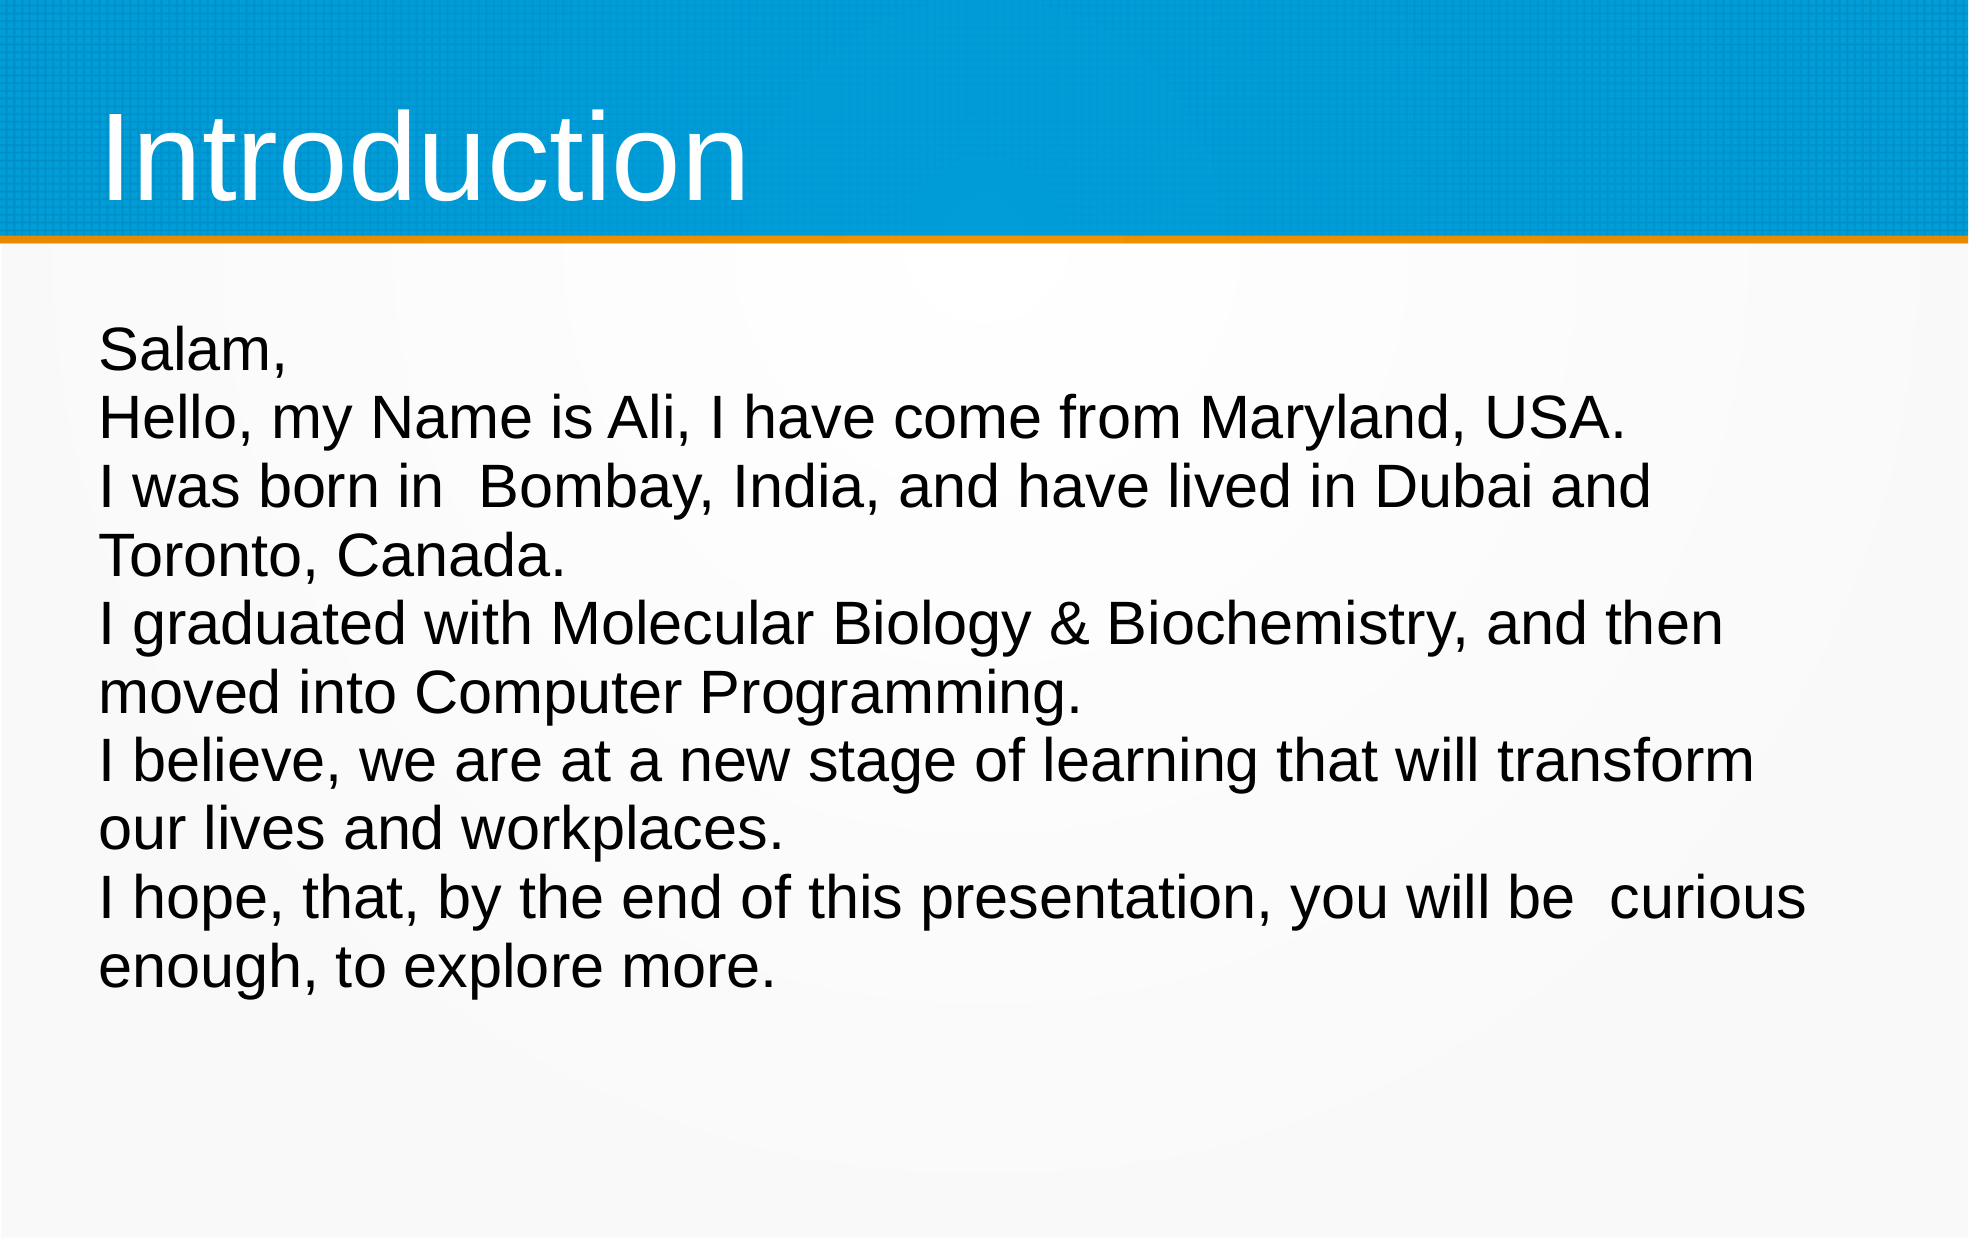

Introduction
Salam,
Hello, my Name is Ali, I have come from Maryland, USA.
I was born in  Bombay, India, and have lived in Dubai and Toronto, Canada.
I graduated with Molecular Biology & Biochemistry, and then
moved into Computer Programming.
I believe, we are at a new stage of learning that will transform our lives and workplaces.
I hope, that, by the end of this presentation, you will be  curious enough, to explore more.